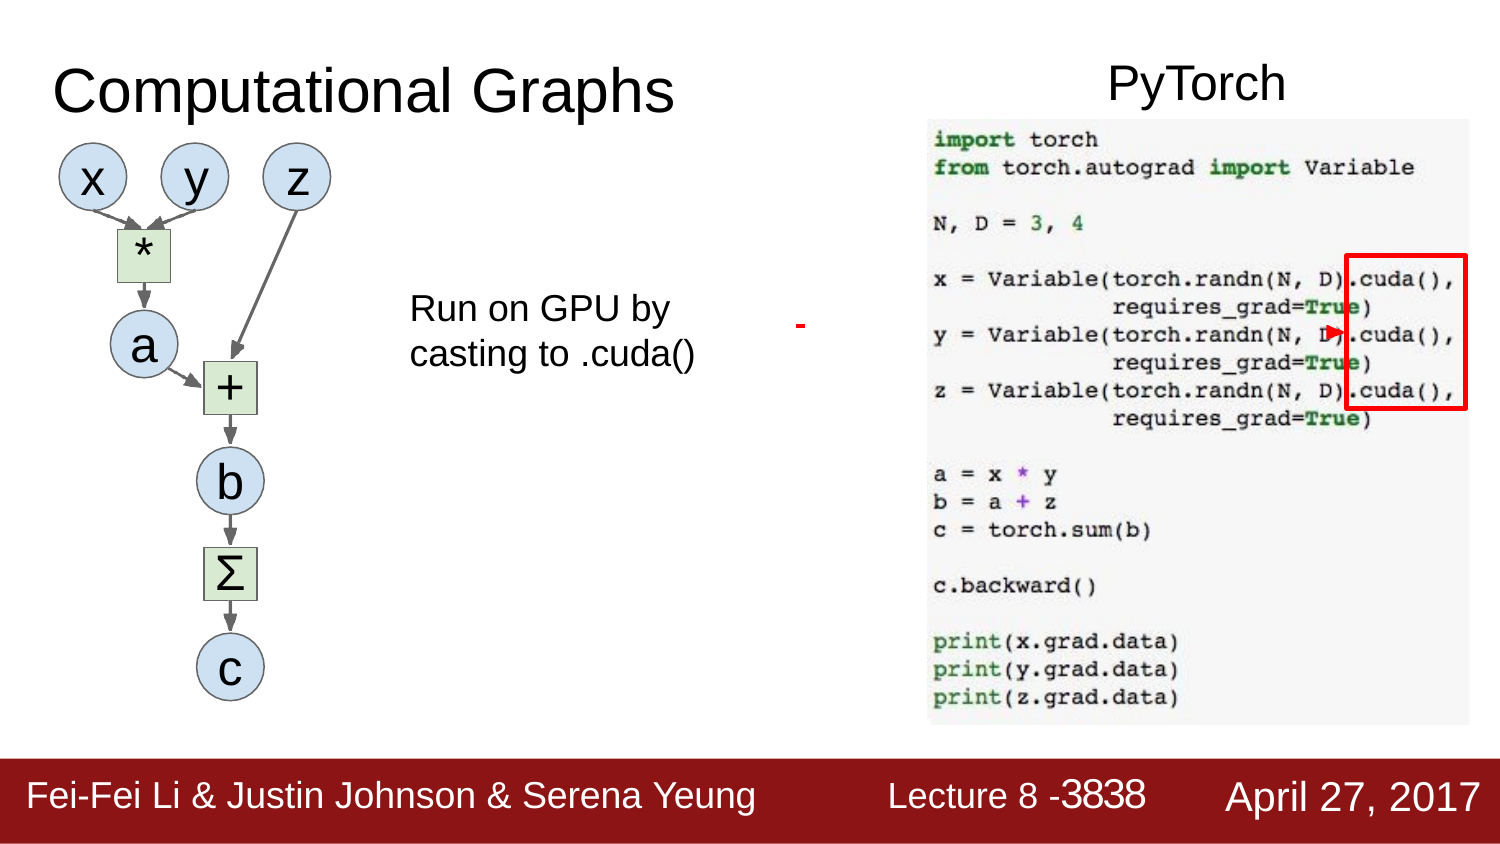

# Computational Graphs
PyTorch

x	y	z

*

Run on GPU by  casting to .cuda()

a

+

b

Σ

c
Lecture 8 -3838
April 27, 2017
Fei-Fei Li & Justin Johnson & Serena Yeung